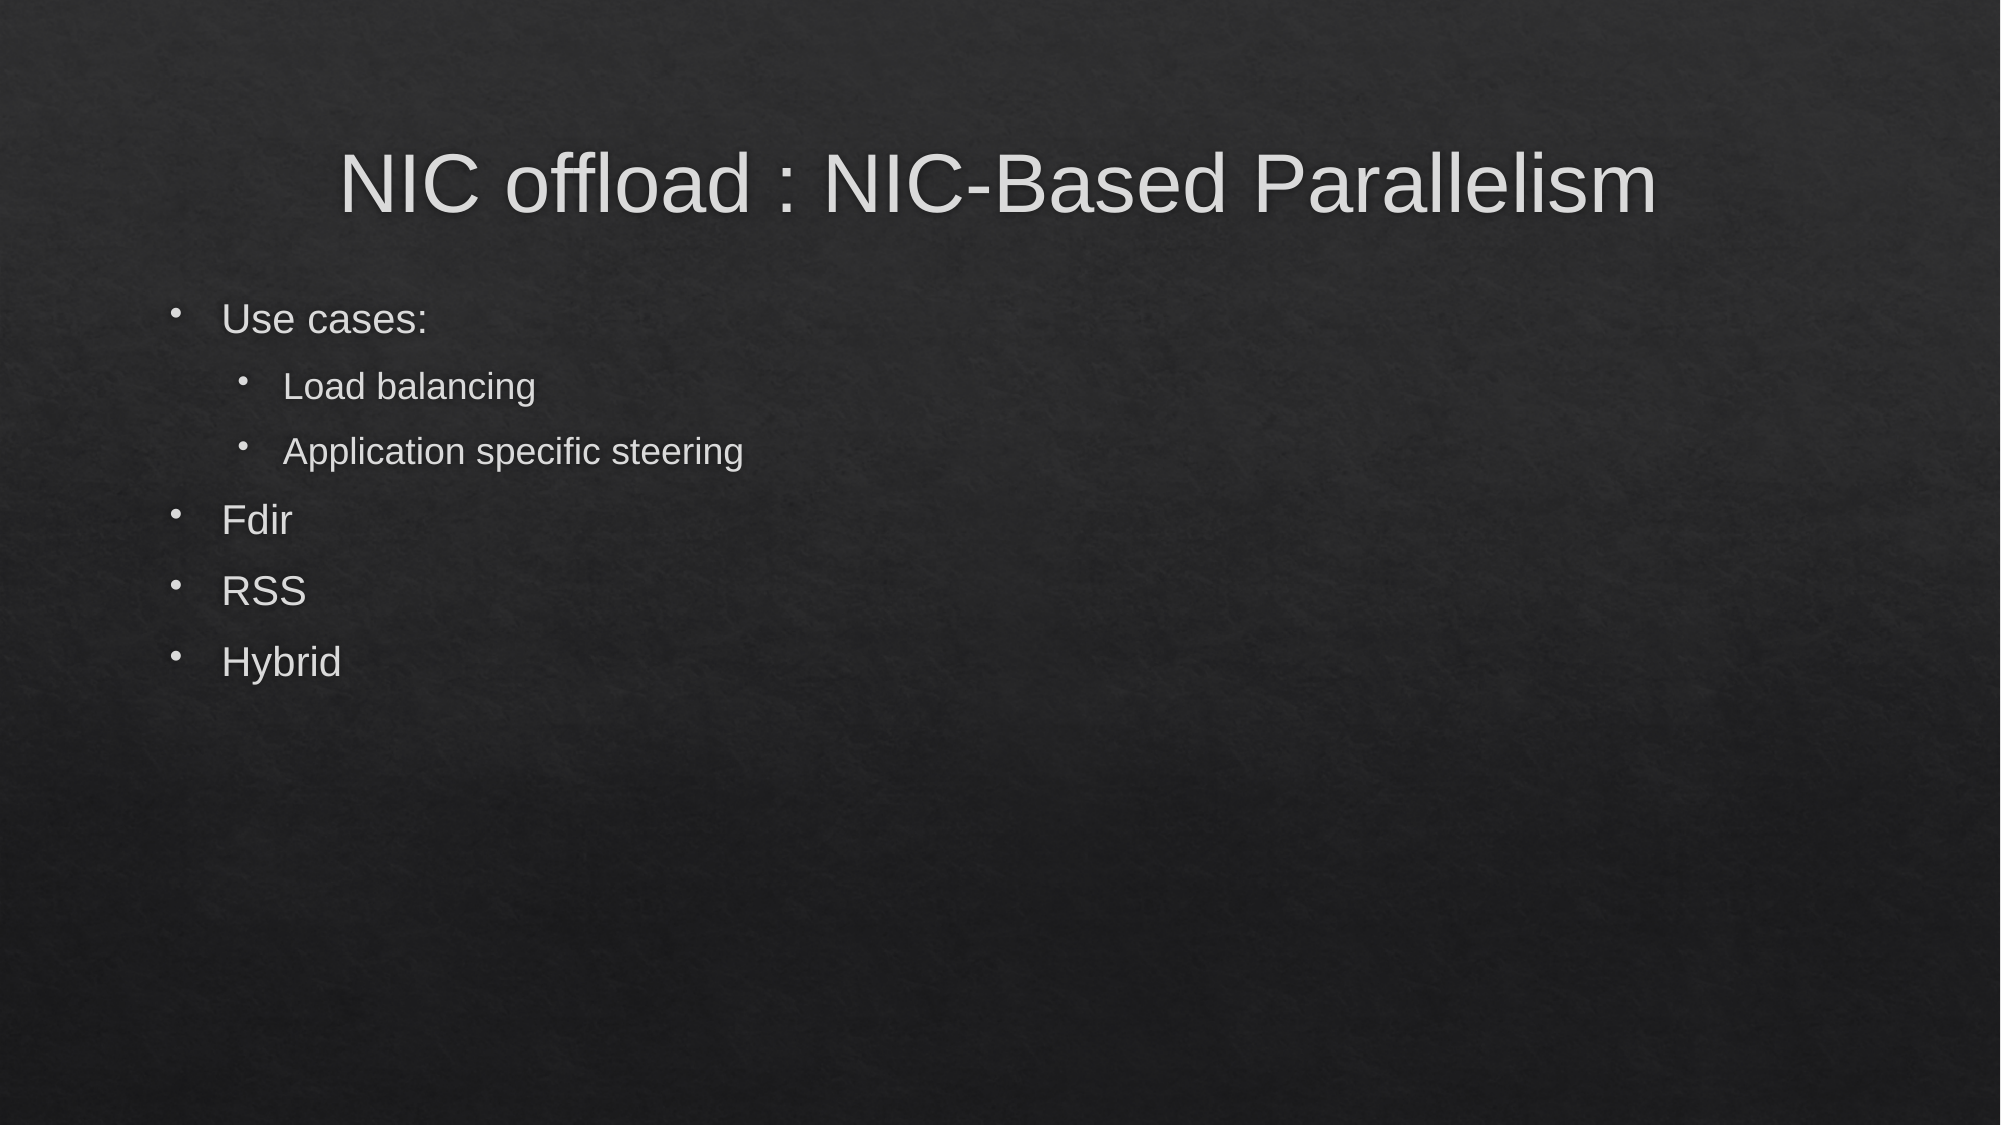

# NIC offload : NIC-Based Parallelism
Use cases:
Load balancing
Application specific steering
Fdir
RSS
Hybrid